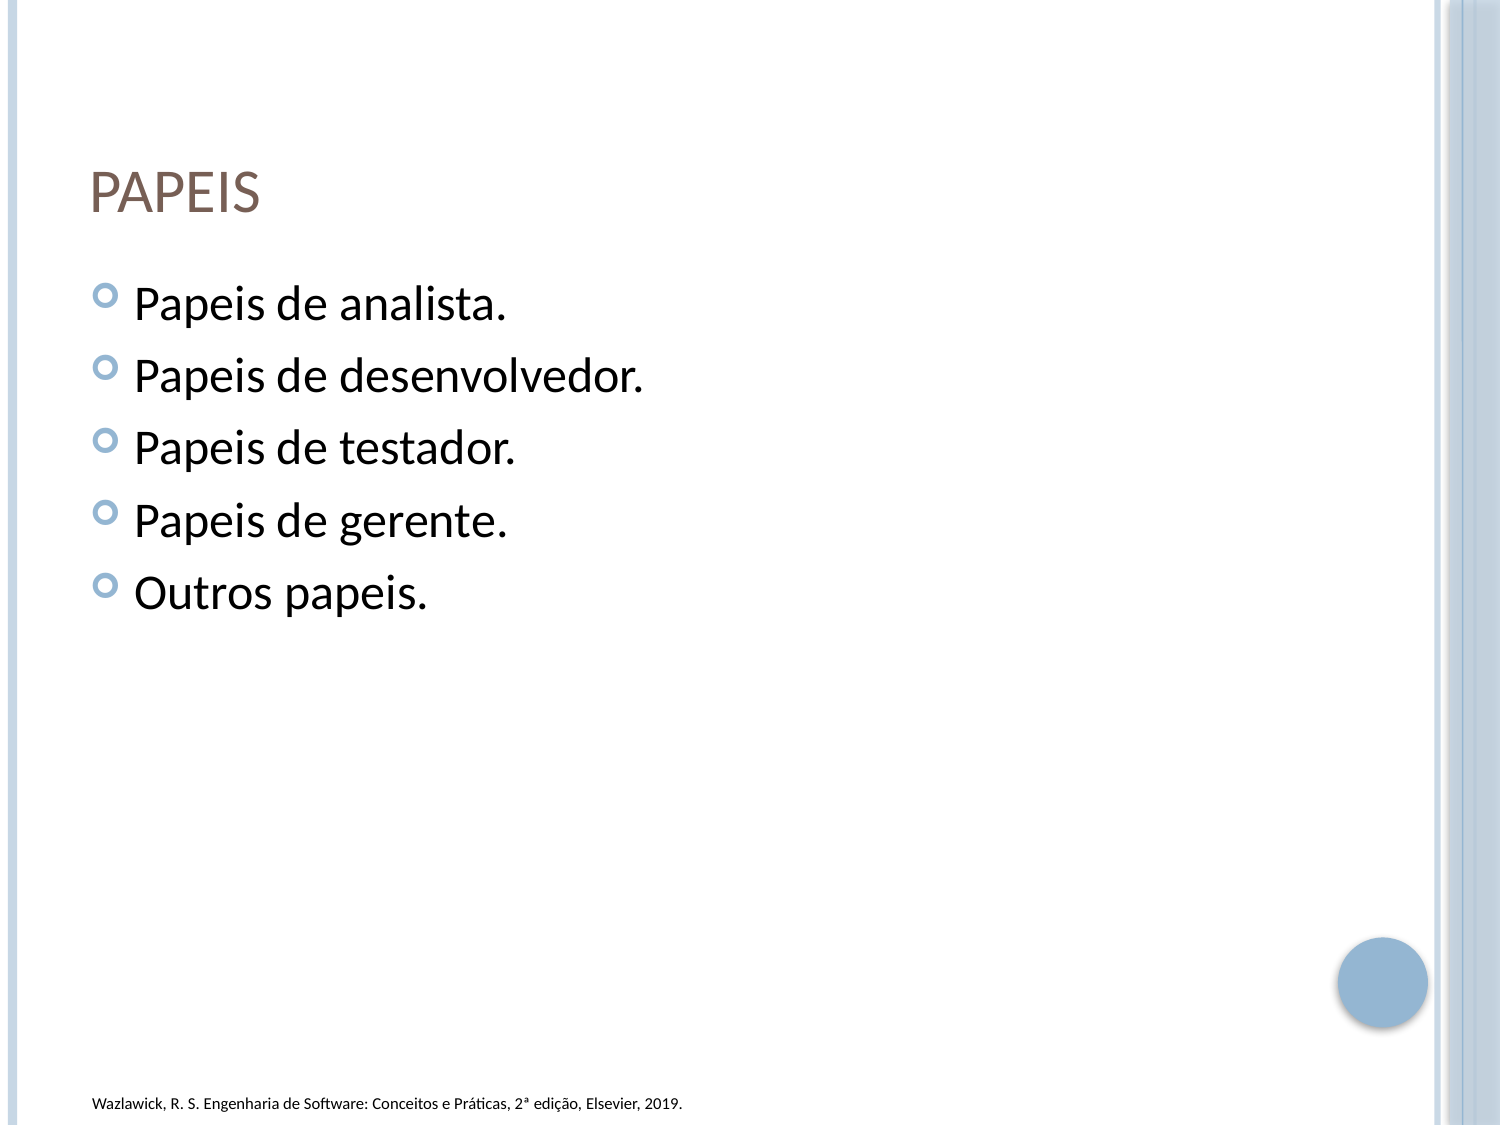

# Papeis
Papeis de analista.
Papeis de desenvolvedor.
Papeis de testador.
Papeis de gerente.
Outros papeis.